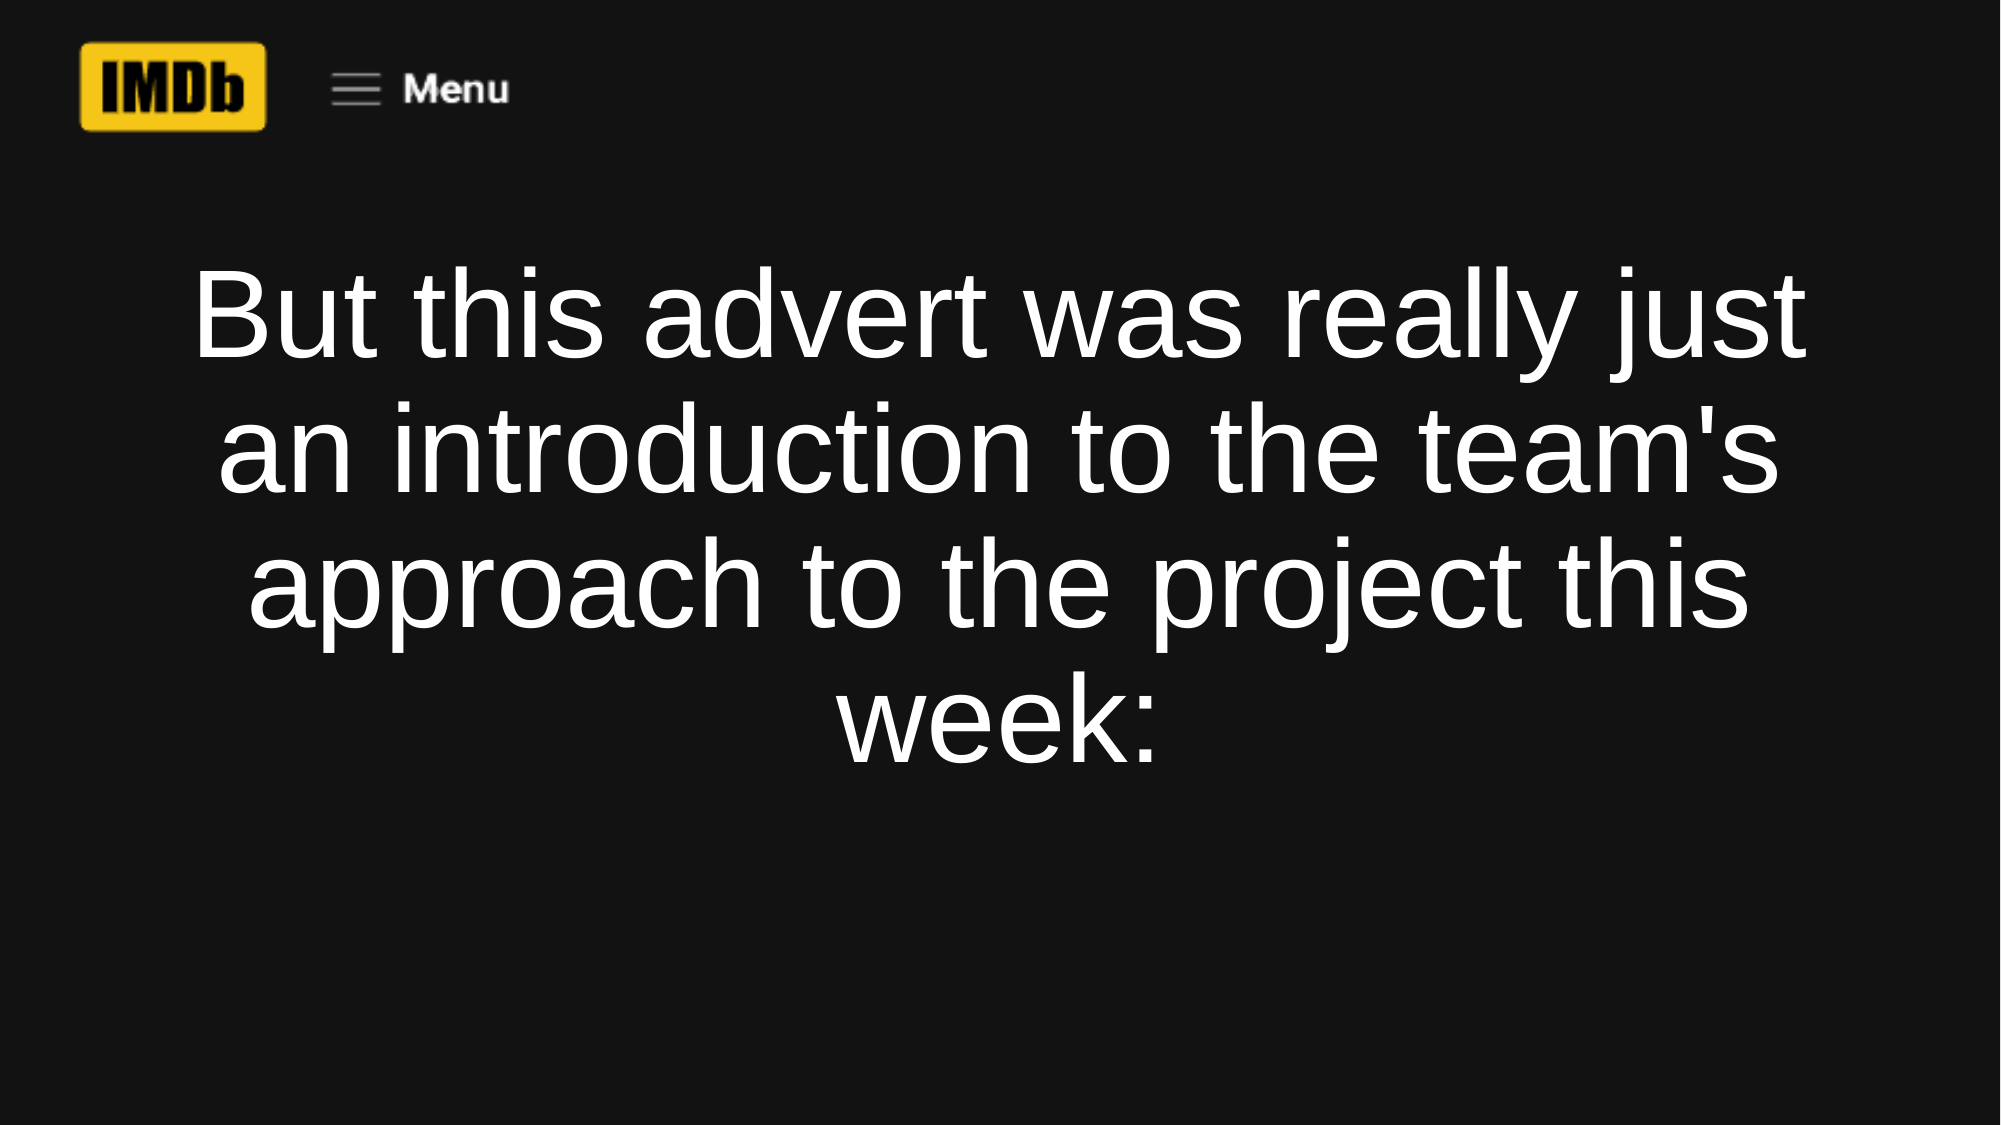

# But this advert was really just an introduction to the team's approach to the project this week: